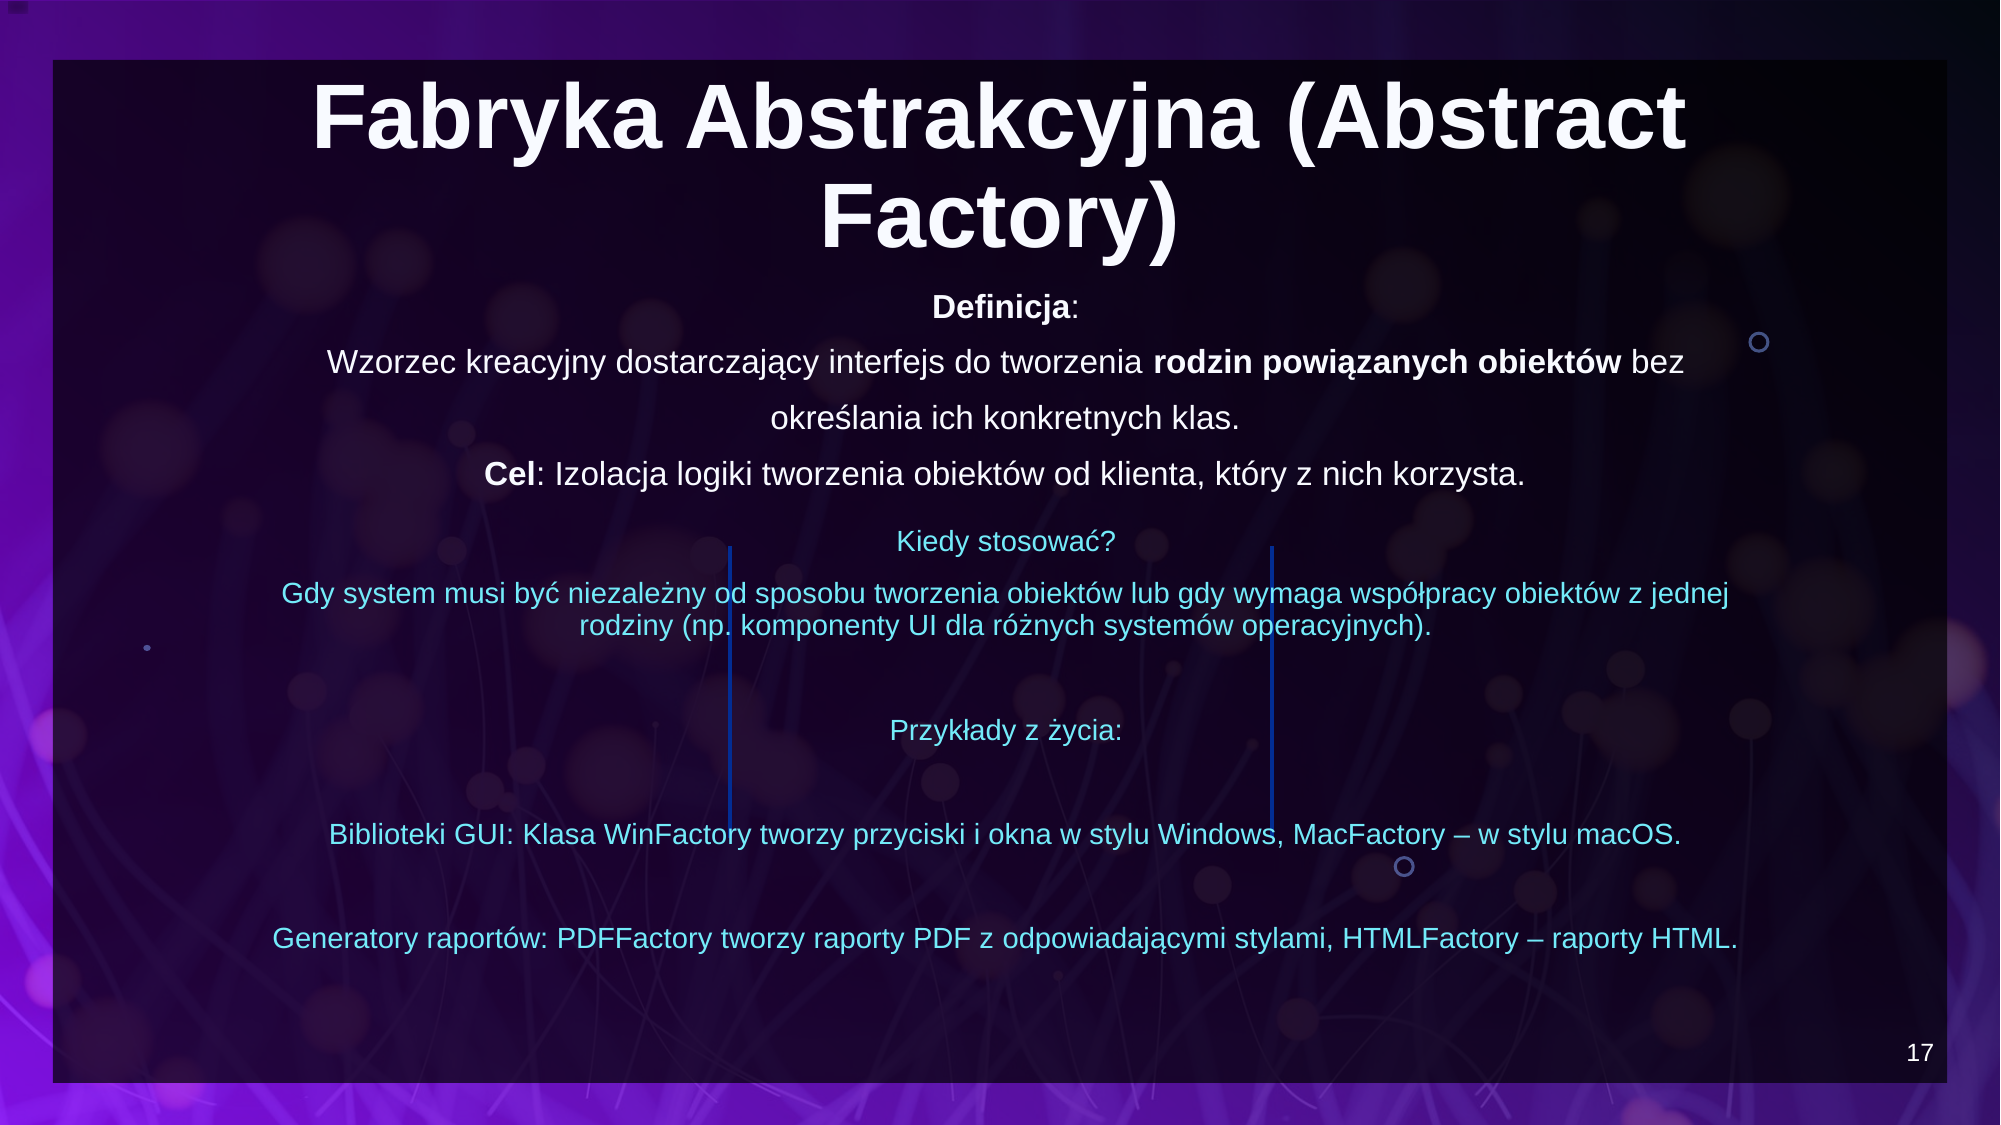

# Fabryka Abstrakcyjna (Abstract Factory)
Definicja:
Wzorzec kreacyjny dostarczający interfejs do tworzenia rodzin powiązanych obiektów bez określania ich konkretnych klas.
Cel: Izolacja logiki tworzenia obiektów od klienta, który z nich korzysta.
Kiedy stosować?
Gdy system musi być niezależny od sposobu tworzenia obiektów lub gdy wymaga współpracy obiektów z jednej rodziny (np. komponenty UI dla różnych systemów operacyjnych).

Przykłady z życia:

Biblioteki GUI: Klasa WinFactory tworzy przyciski i okna w stylu Windows, MacFactory – w stylu macOS.

Generatory raportów: PDFFactory tworzy raporty PDF z odpowiadającymi stylami, HTMLFactory – raporty HTML.

17